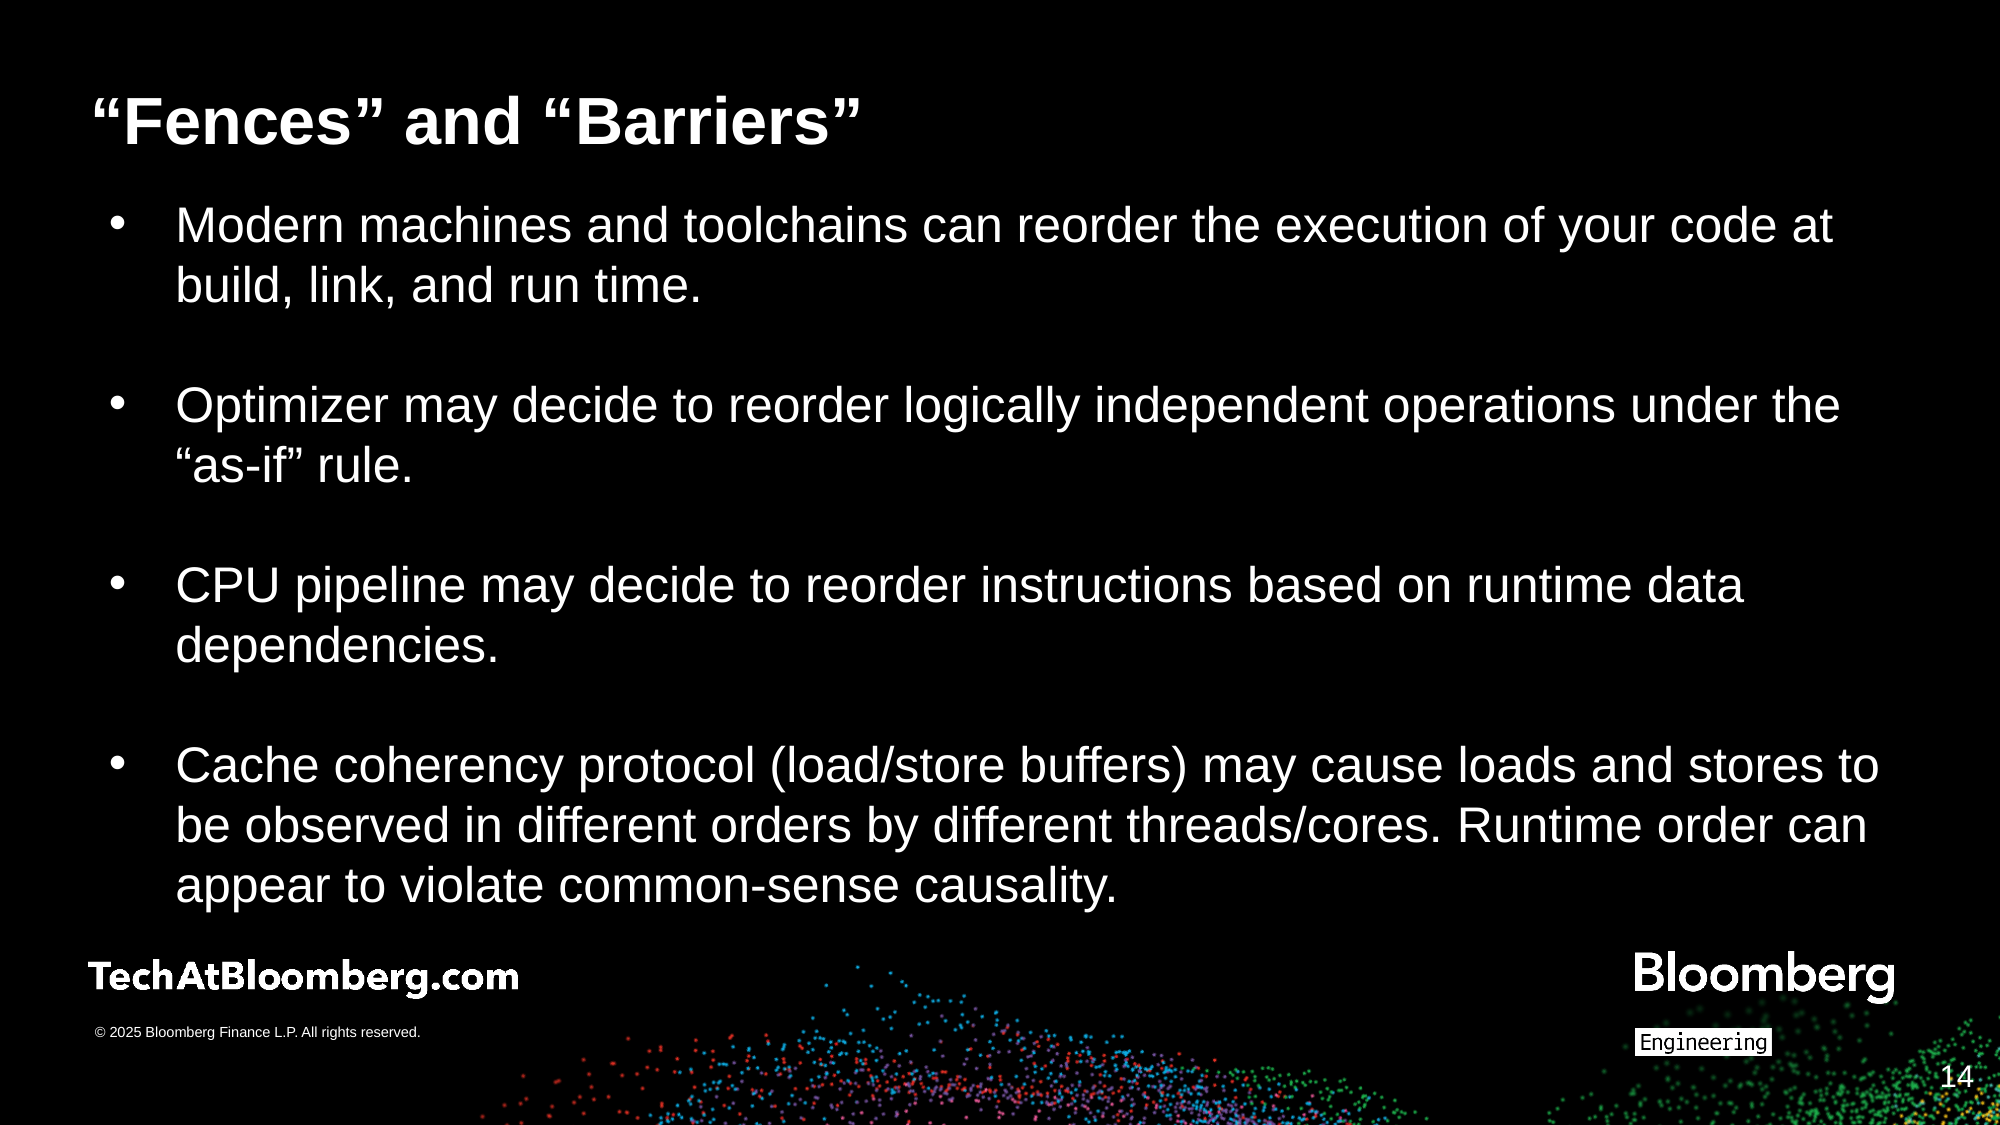

# “Fences” and “Barriers”
Modern machines and toolchains can reorder the execution of your code at build, link, and run time.

Optimizer may decide to reorder logically independent operations under the “as-if” rule.

CPU pipeline may decide to reorder instructions based on runtime data dependencies.

Cache coherency protocol (load/store buffers) may cause loads and stores to be observed in different orders by different threads/cores. Runtime order can appear to violate common-sense causality.
14